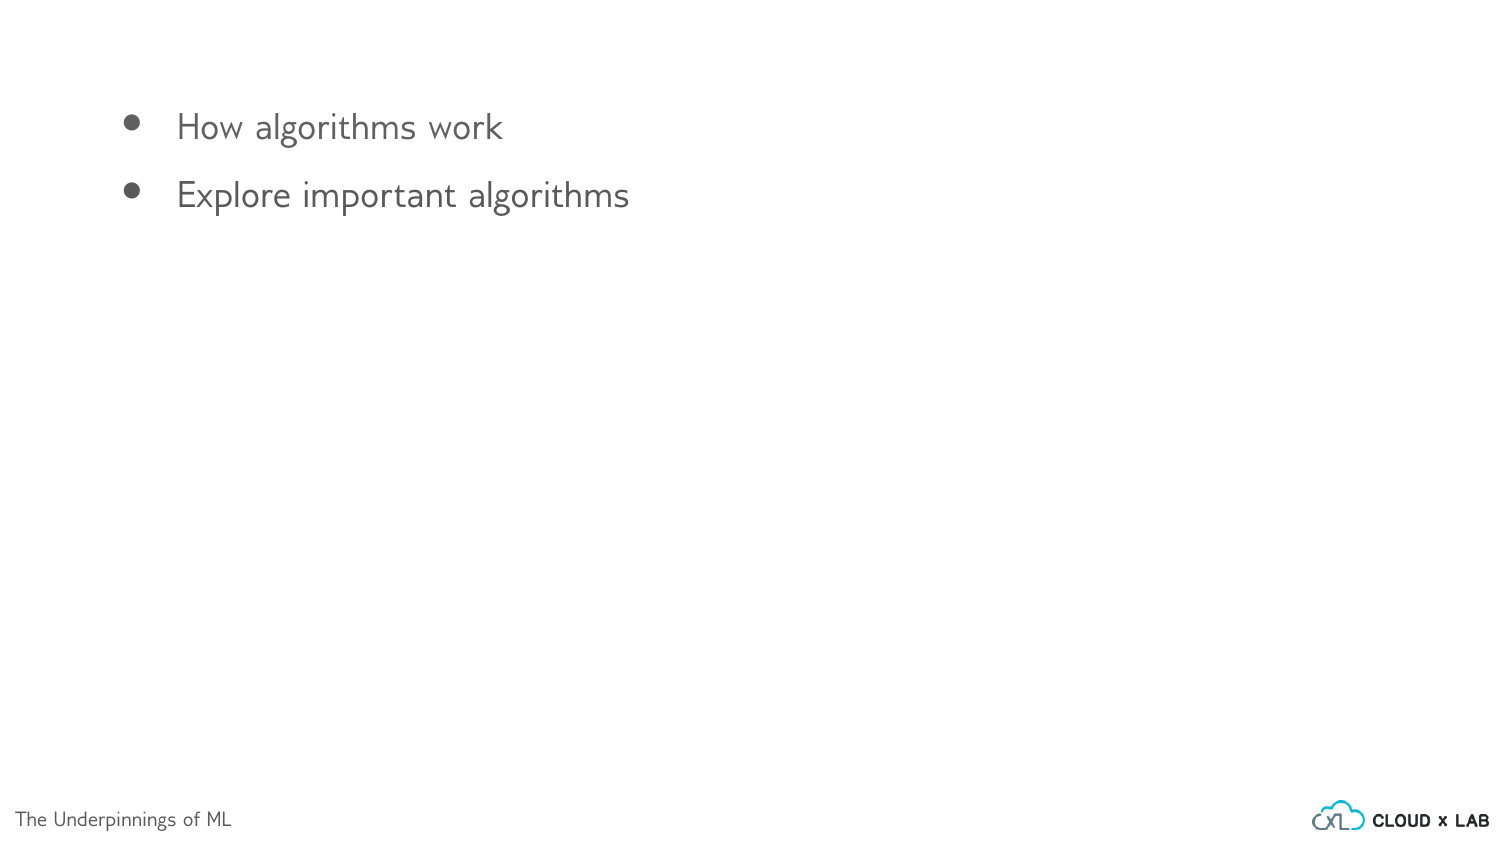

How algorithms work
Explore important algorithms
The Underpinnings of ML